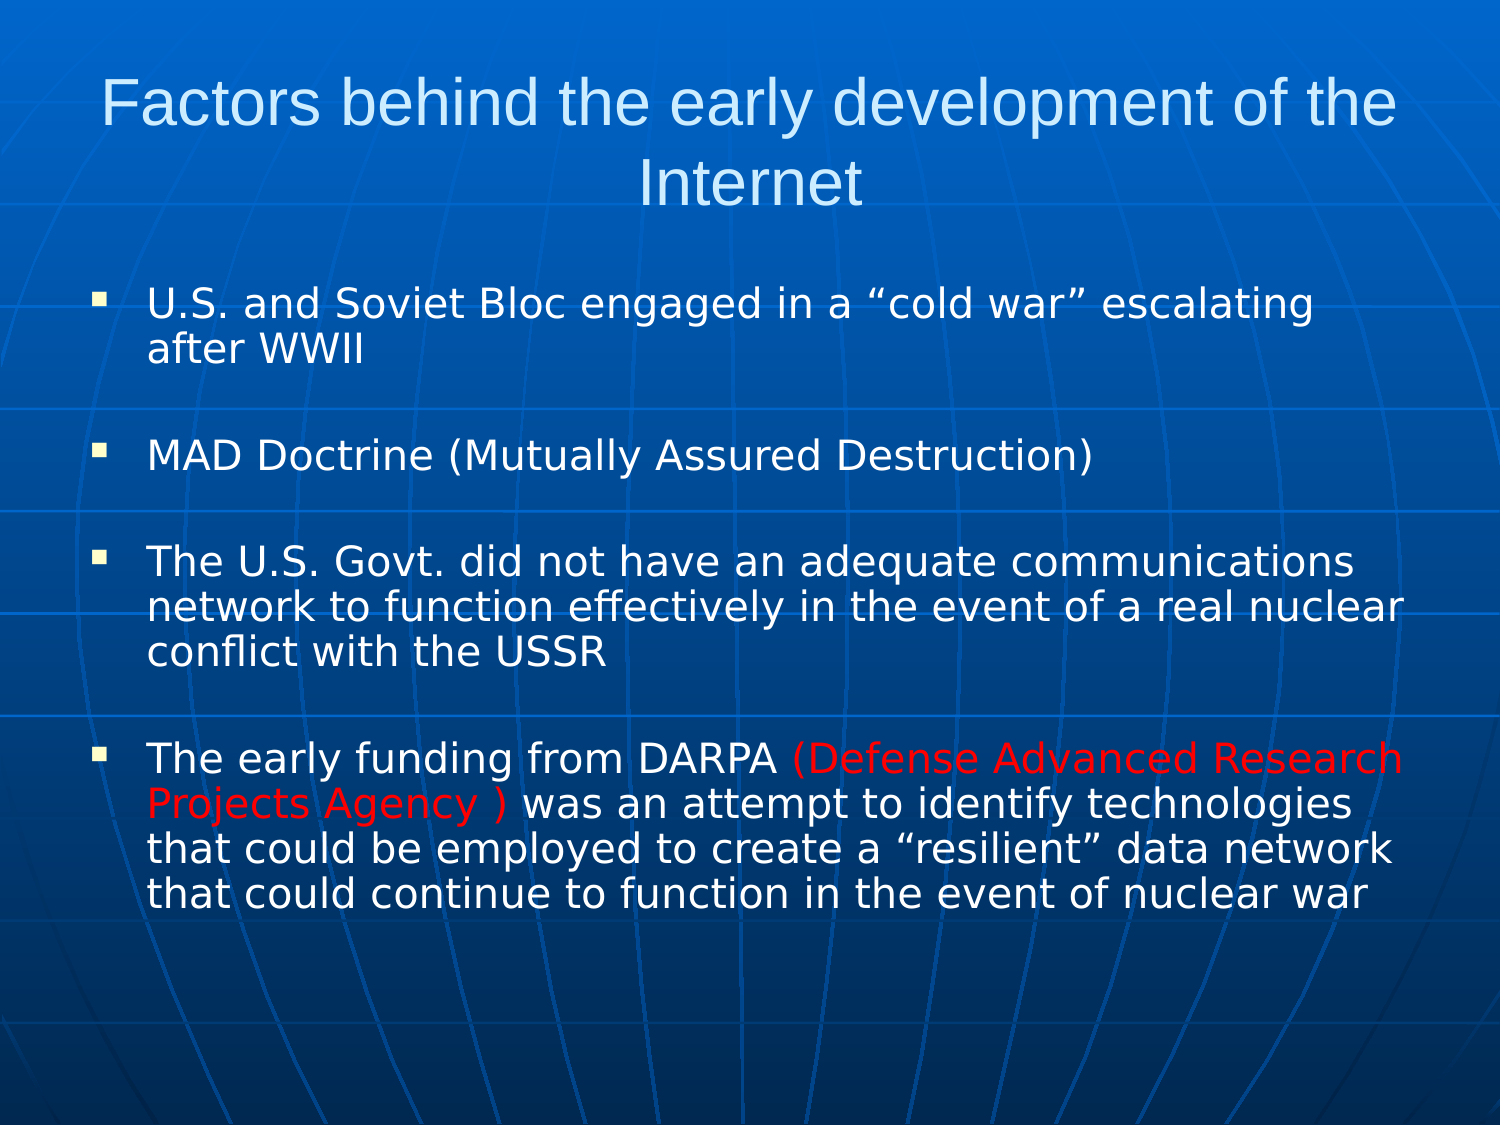

# Factors behind the early development of the Internet
U.S. and Soviet Bloc engaged in a “cold war” escalating after WWII

MAD Doctrine (Mutually Assured Destruction)

The U.S. Govt. did not have an adequate communications network to function effectively in the event of a real nuclear conflict with the USSR

The early funding from DARPA (Defense Advanced Research Projects Agency ) was an attempt to identify technologies that could be employed to create a “resilient” data network that could continue to function in the event of nuclear war